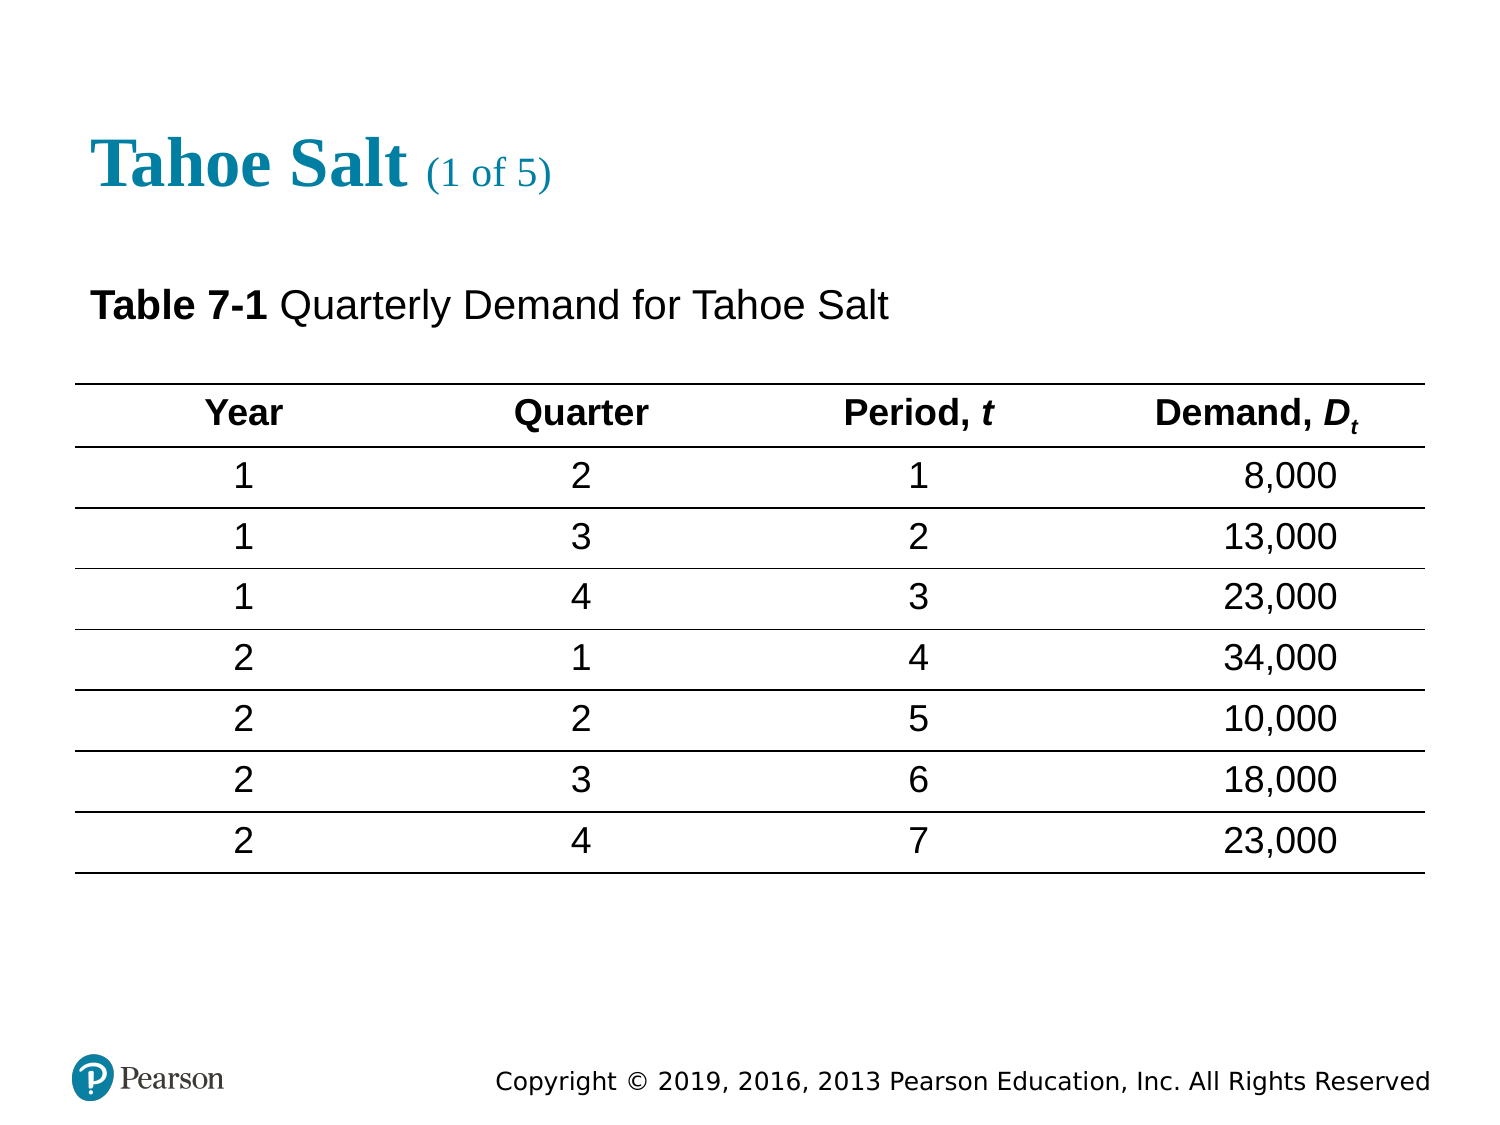

# Tahoe Salt (1 of 5)
Table 7-1 Quarterly Demand for Tahoe Salt
| Year | Quarter | Period, t | Demand, Dt |
| --- | --- | --- | --- |
| 1 | 2 | 1 | 8,000 |
| 1 | 3 | 2 | 13,000 |
| 1 | 4 | 3 | 23,000 |
| 2 | 1 | 4 | 34,000 |
| 2 | 2 | 5 | 10,000 |
| 2 | 3 | 6 | 18,000 |
| 2 | 4 | 7 | 23,000 |